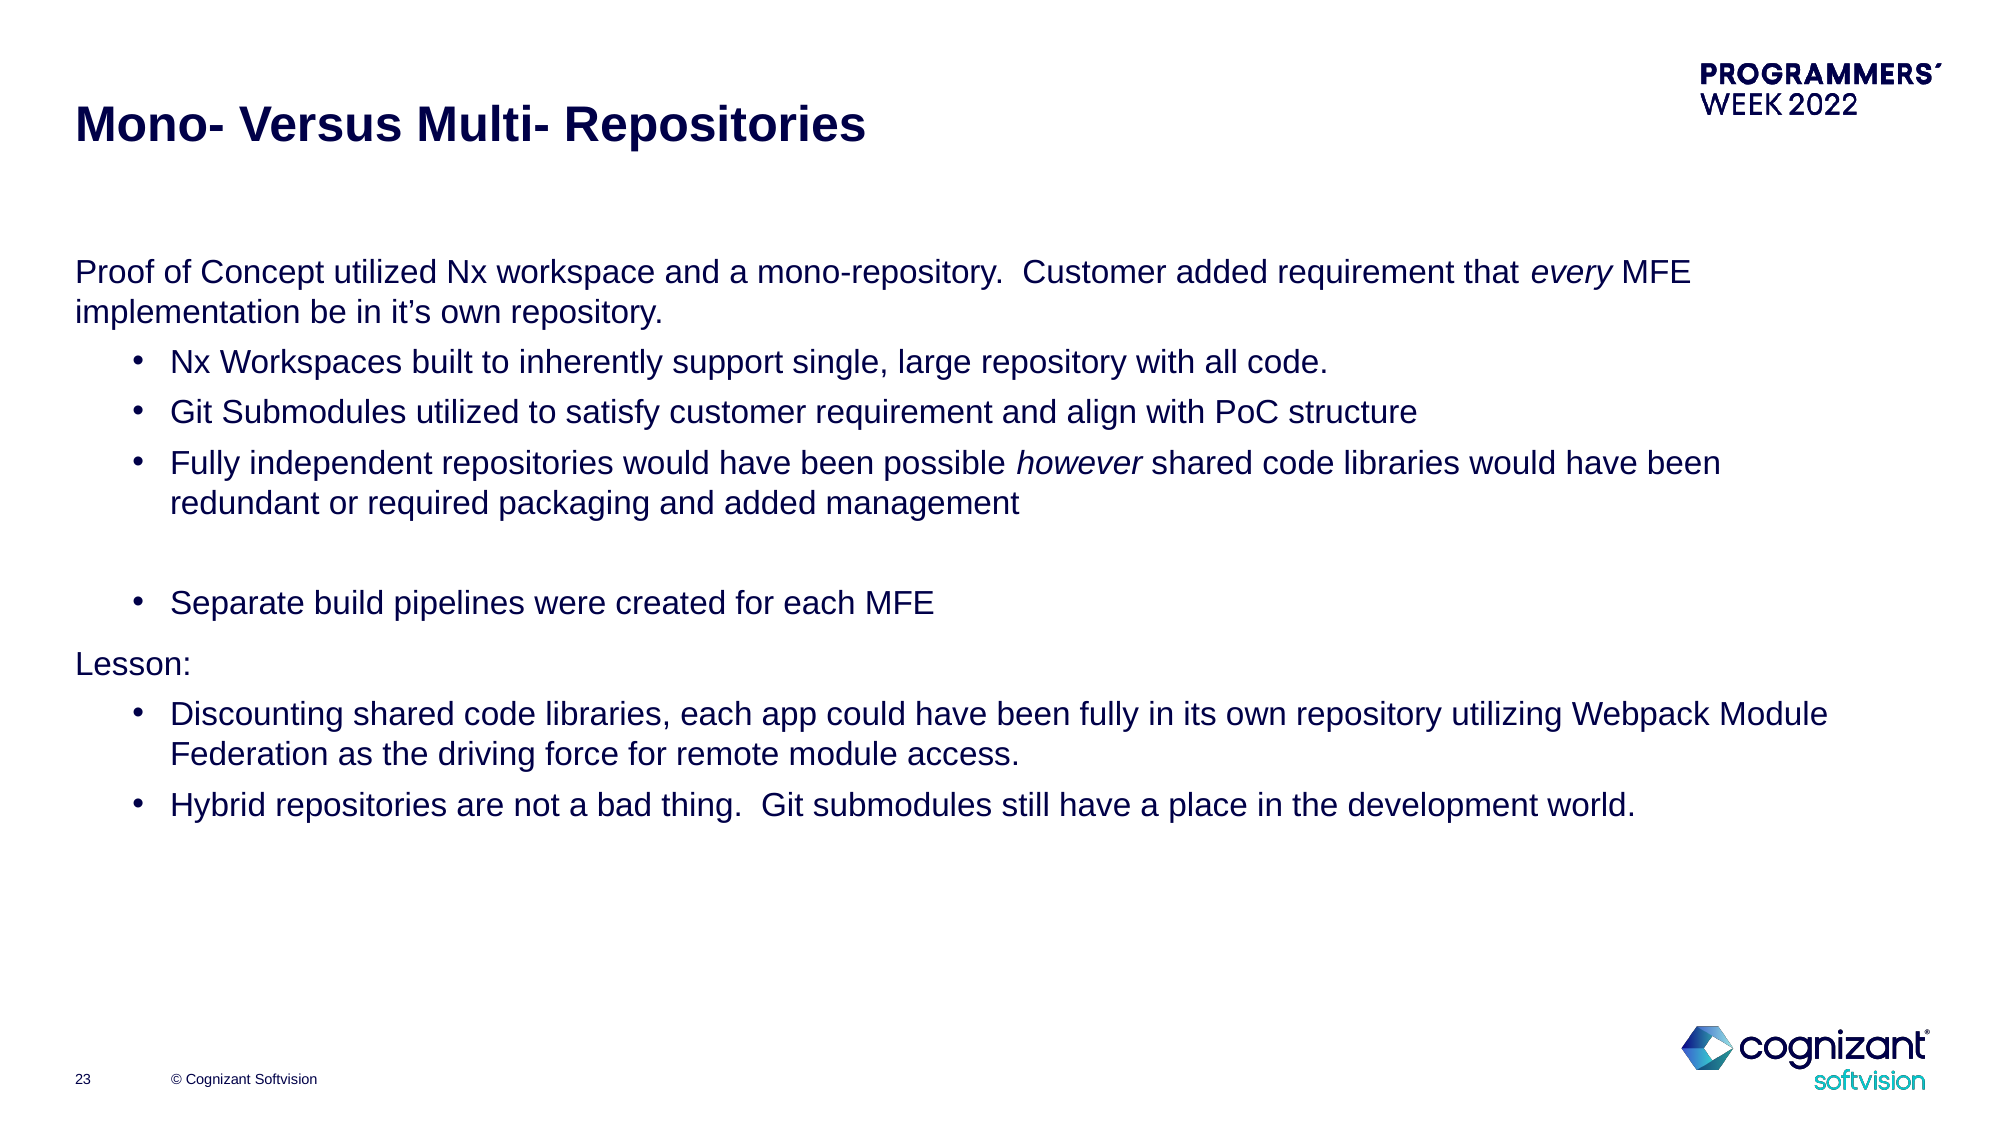

# Mono- Versus Multi- Repositories
Proof of Concept utilized Nx workspace and a mono-repository.  Customer added requirement that every MFE implementation be in it’s own repository.
Nx Workspaces built to inherently support single, large repository with all code.
Git Submodules utilized to satisfy customer requirement and align with PoC structure
Fully independent repositories would have been possible however shared code libraries would have been redundant or required packaging and added management

Separate build pipelines were created for each MFE
Lesson:
Discounting shared code libraries, each app could have been fully in its own repository utilizing Webpack Module Federation as the driving force for remote module access.
Hybrid repositories are not a bad thing.  Git submodules still have a place in the development world.
© Cognizant Softvision
23